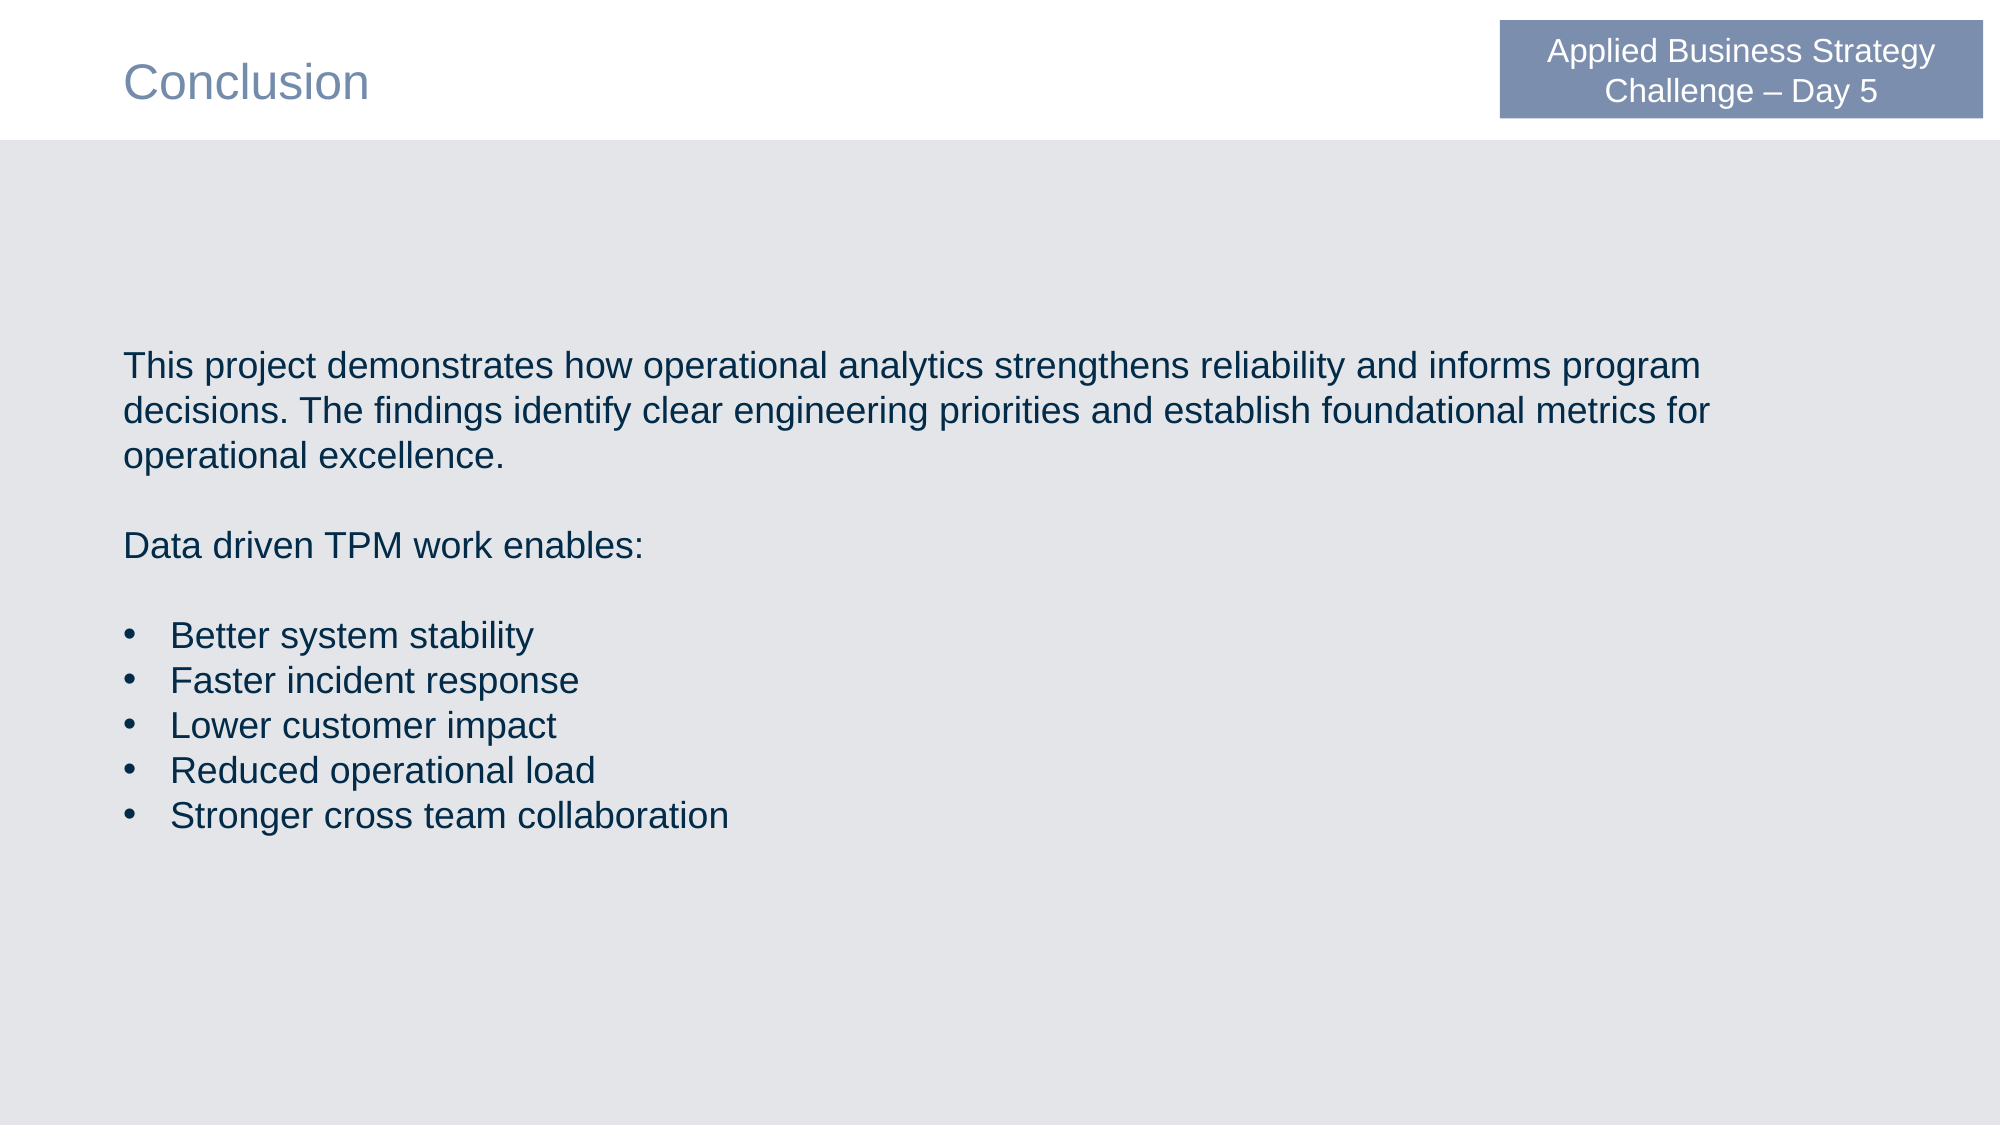

Applied Business Strategy Challenge – Day 5
Conclusion

This project demonstrates how operational analytics strengthens reliability and informs program decisions. The findings identify clear engineering priorities and establish foundational metrics for operational excellence.

Data driven TPM work enables:

Better system stability
Faster incident response
Lower customer impact
Reduced operational load
Stronger cross team collaboration
12